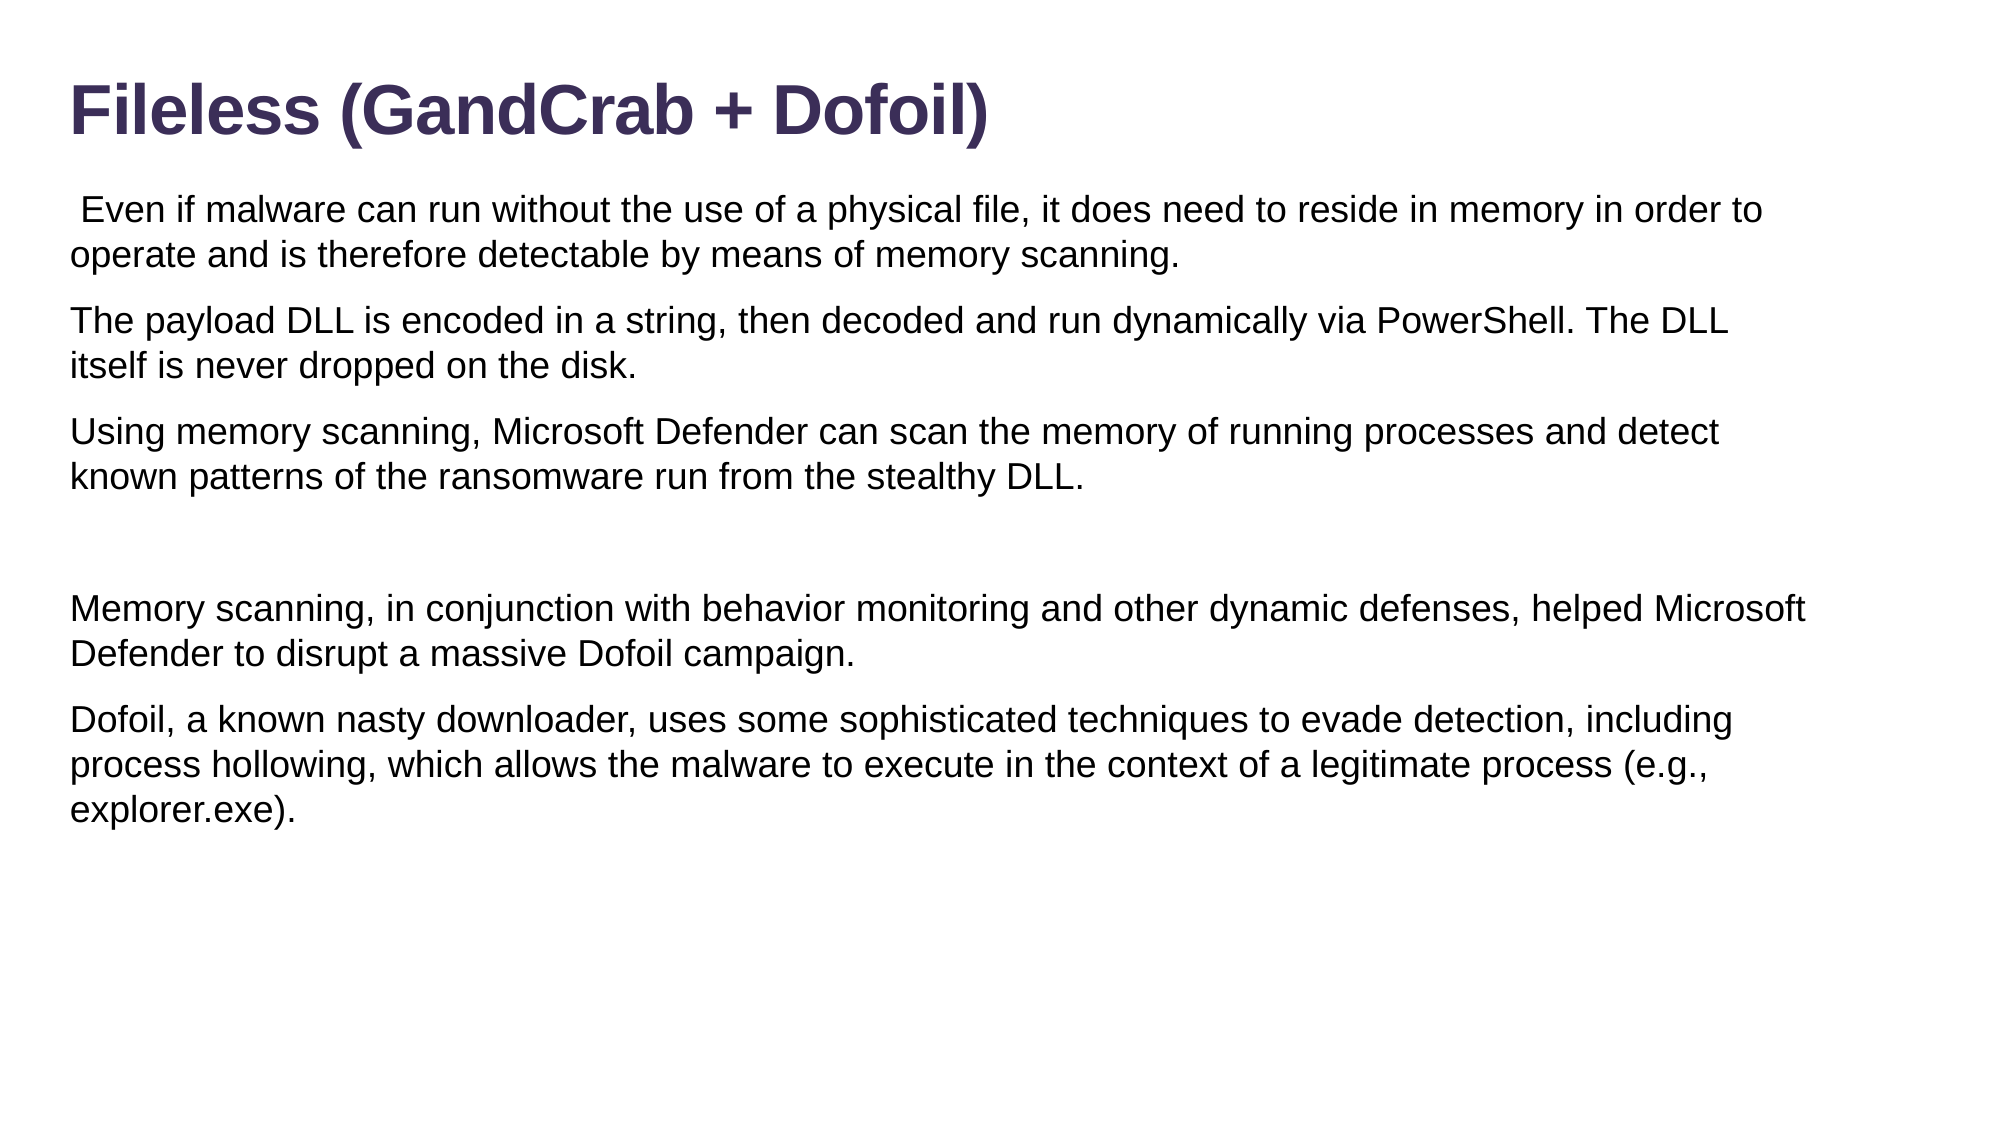

# Fileless (GandCrab + Dofoil)
 Even if malware can run without the use of a physical file, it does need to reside in memory in order to operate and is therefore detectable by means of memory scanning.
The payload DLL is encoded in a string, then decoded and run dynamically via PowerShell. The DLL itself is never dropped on the disk.
Using memory scanning, Microsoft Defender can scan the memory of running processes and detect known patterns of the ransomware run from the stealthy DLL.

Memory scanning, in conjunction with behavior monitoring and other dynamic defenses, helped Microsoft Defender to disrupt a massive Dofoil campaign.
Dofoil, a known nasty downloader, uses some sophisticated techniques to evade detection, including process hollowing, which allows the malware to execute in the context of a legitimate process (e.g., explorer.exe).